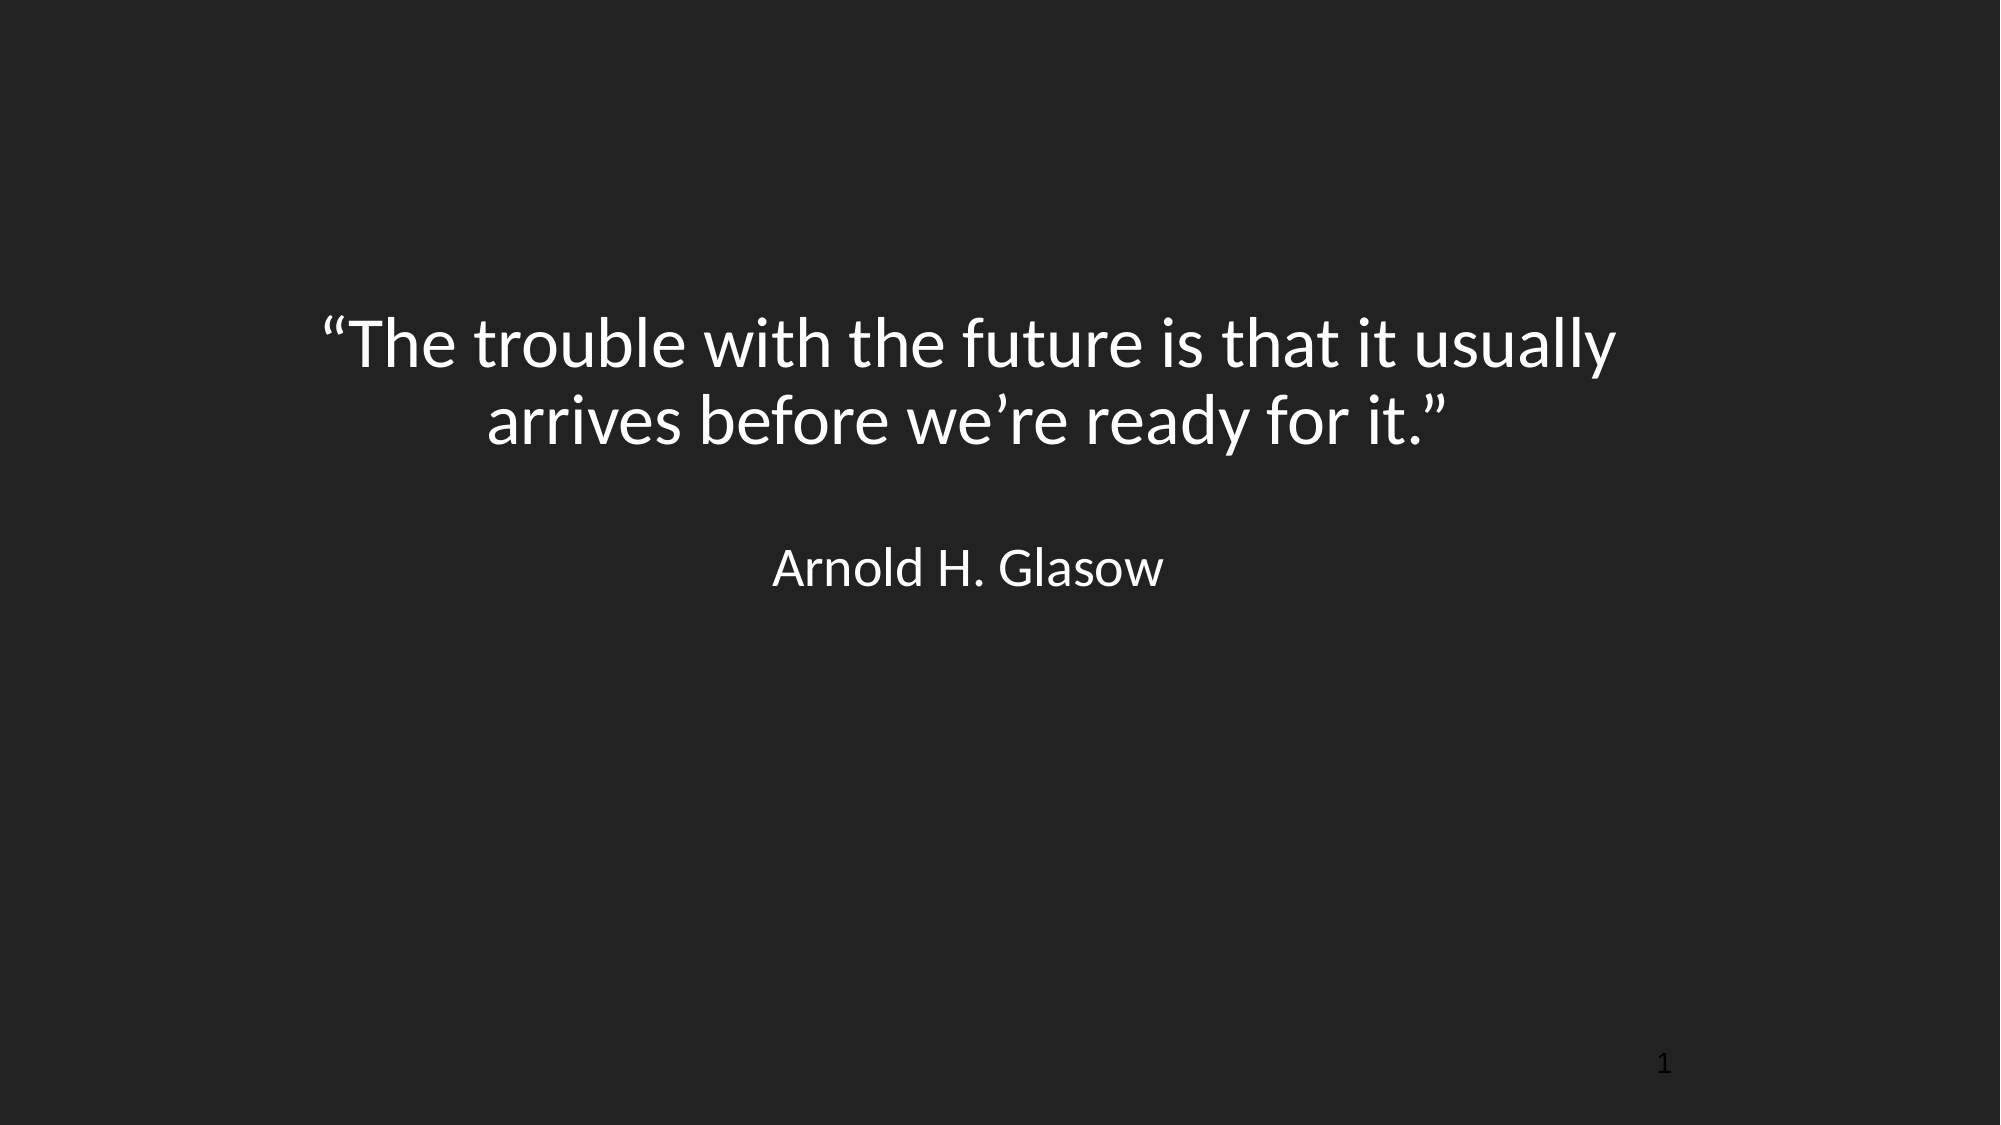

# “The trouble with the future is that it usually arrives before we’re ready for it.” Arnold H. Glasow

1